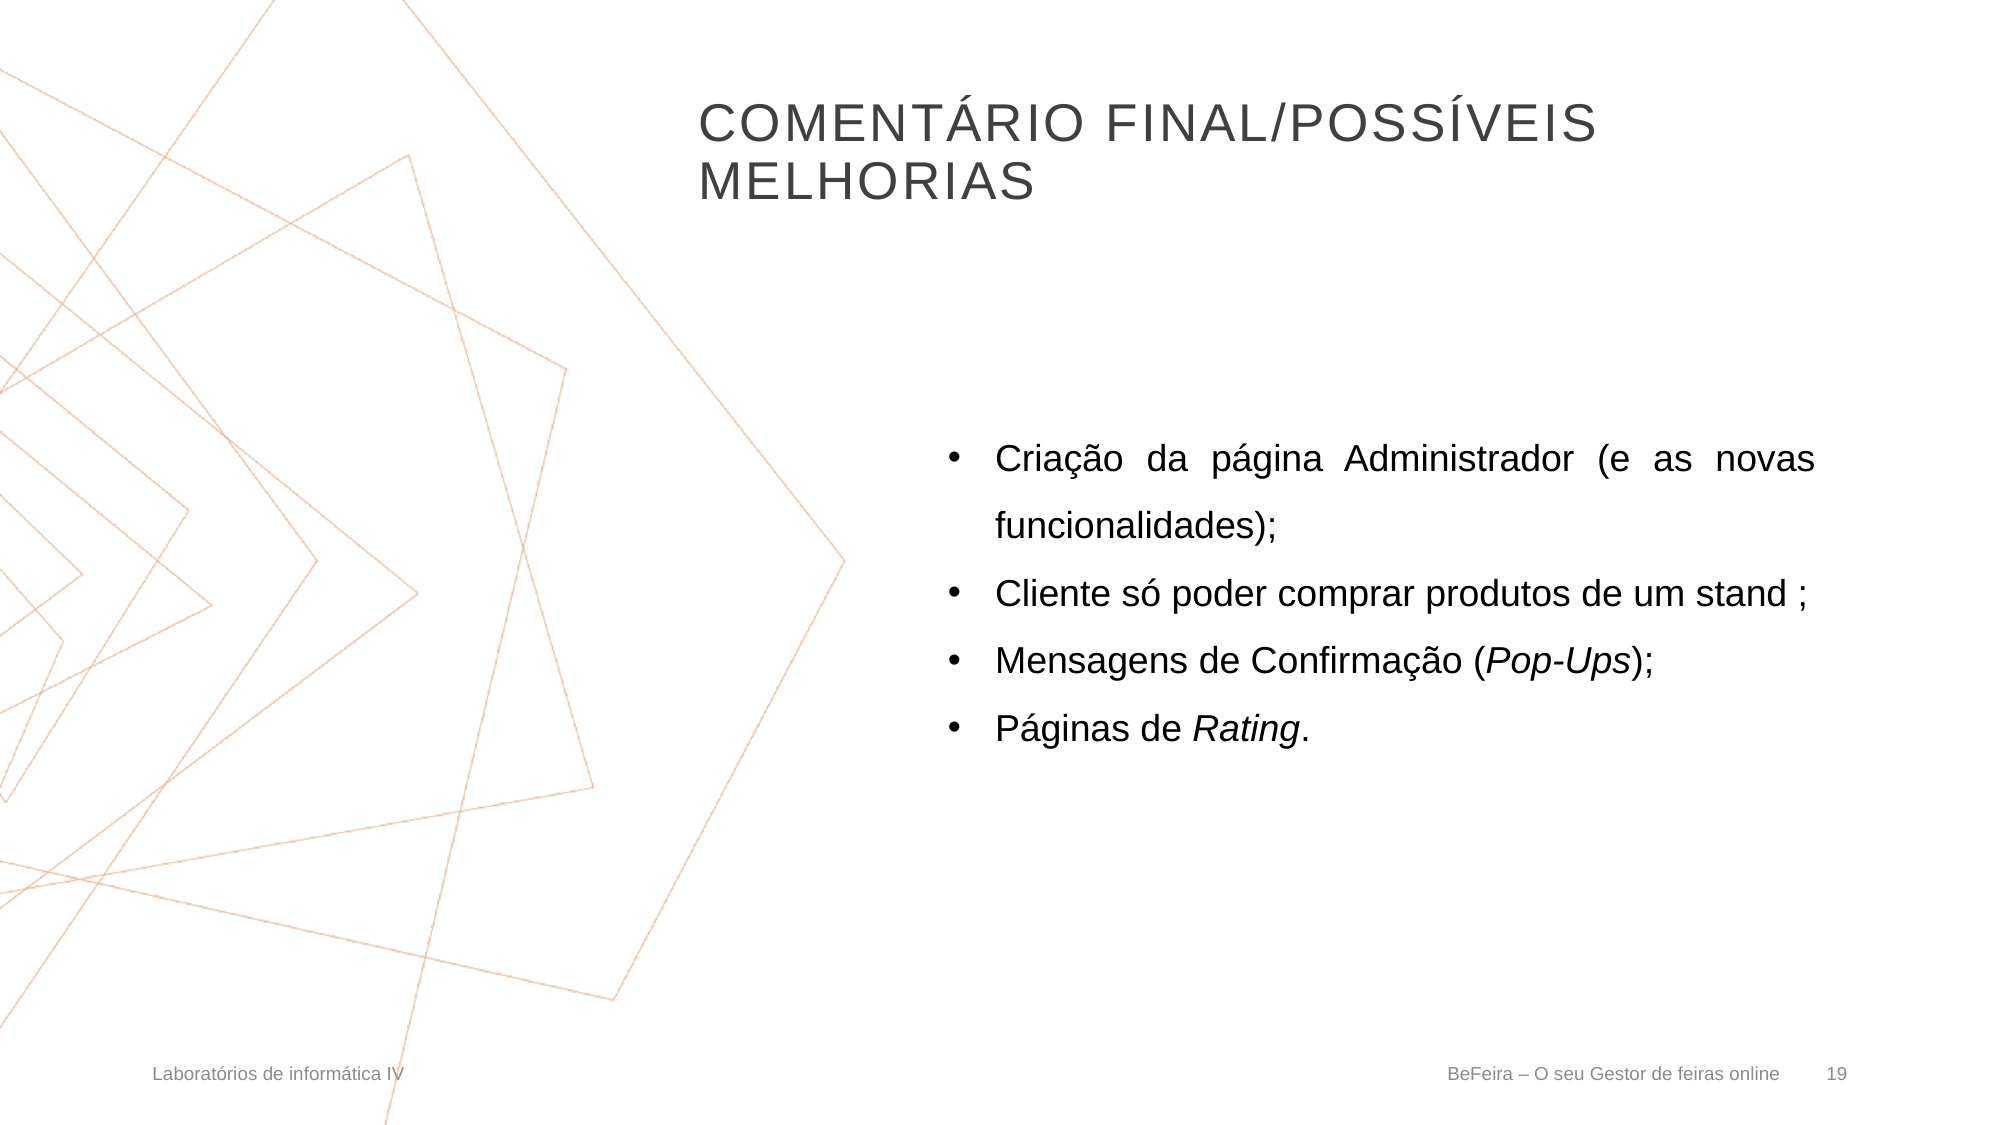

# Comentário Final/Possíveis Melhorias
Criação da página Administrador (e as novas funcionalidades);
Cliente só poder comprar produtos de um stand ;
Mensagens de Confirmação (Pop-Ups);
Páginas de Rating.
Laboratórios de informática IV
BeFeira – O seu Gestor de feiras online
19